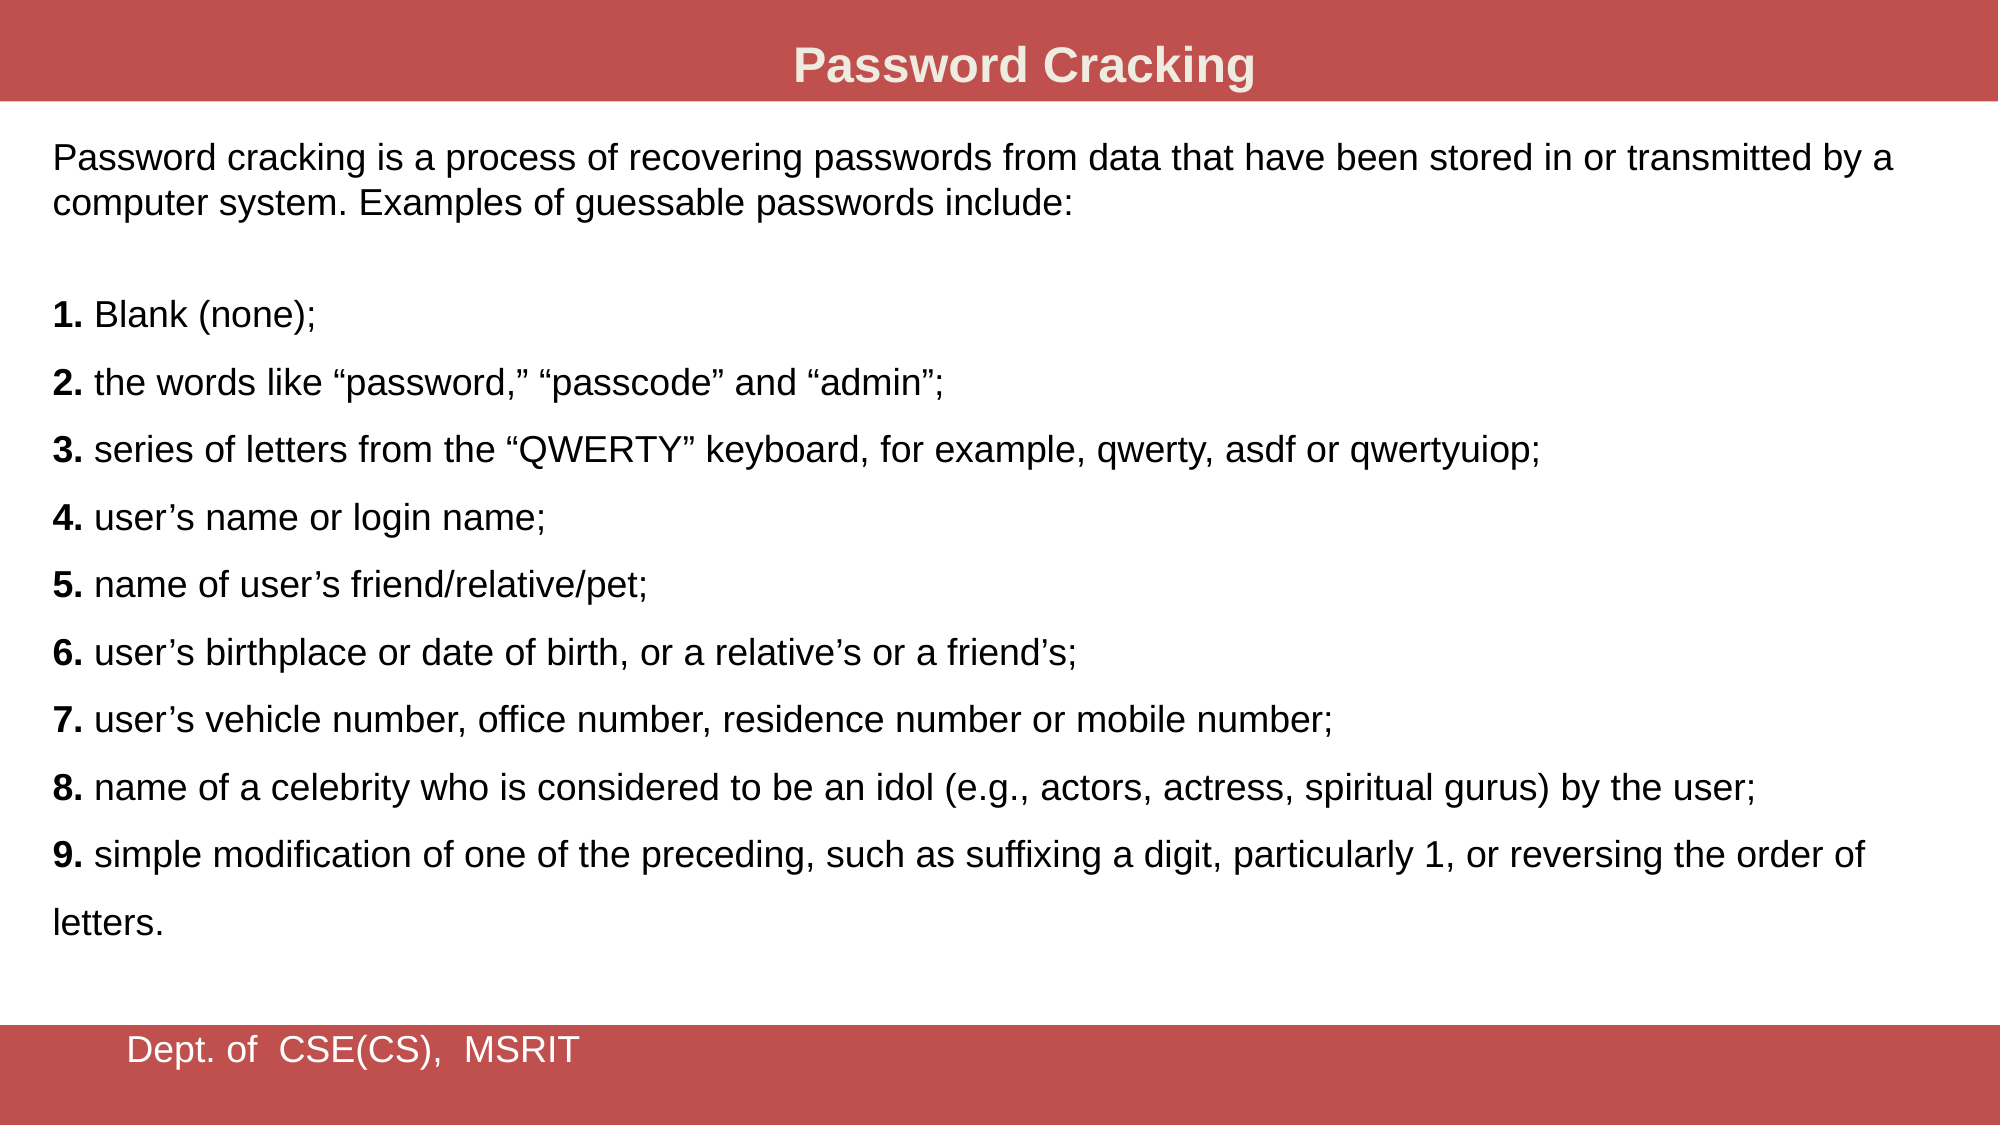

Password Cracking
Password cracking is a process of recovering passwords from data that have been stored in or transmitted by a computer system. Examples of guessable passwords include:

1. Blank (none);
2. the words like “password,” “passcode” and “admin”;
3. series of letters from the “QWERTY” keyboard, for example, qwerty, asdf or qwertyuiop;
4. user’s name or login name;
5. name of user’s friend/relative/pet;
6. user’s birthplace or date of birth, or a relative’s or a friend’s;
7. user’s vehicle number, office number, residence number or mobile number;
8. name of a celebrity who is considered to be an idol (e.g., actors, actress, spiritual gurus) by the user;
9. simple modification of one of the preceding, such as suffixing a digit, particularly 1, or reversing the order of letters.

Dept. of  CSE(CS),  MSRIT